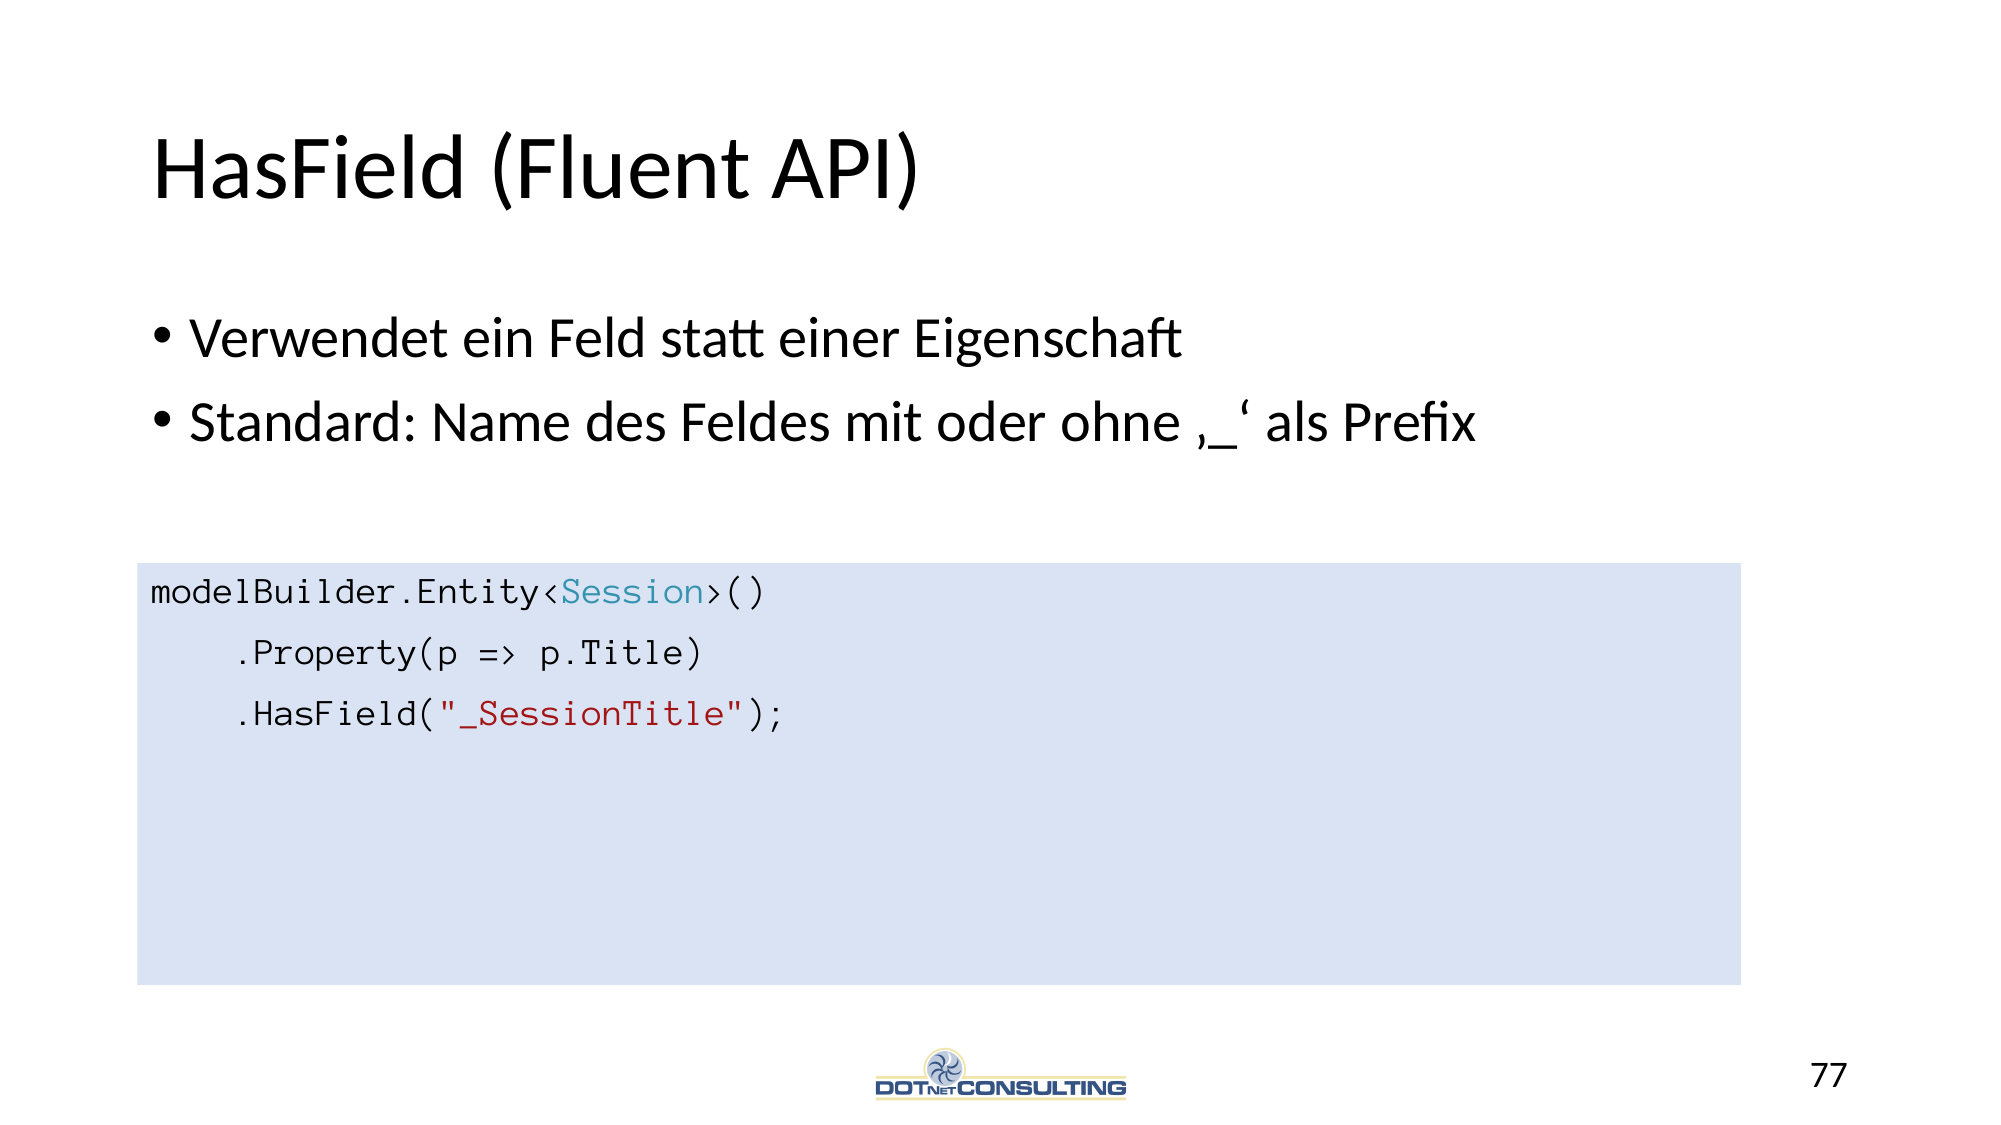

# HasField (Fluent API)
Verwendet ein Feld statt einer Eigenschaft
Standard: Name des Feldes mit oder ohne ‚_‘ als Prefix
modelBuilder.Entity<Session>()
    .Property(p => p.Title)
    .HasField("_SessionTitle");
77